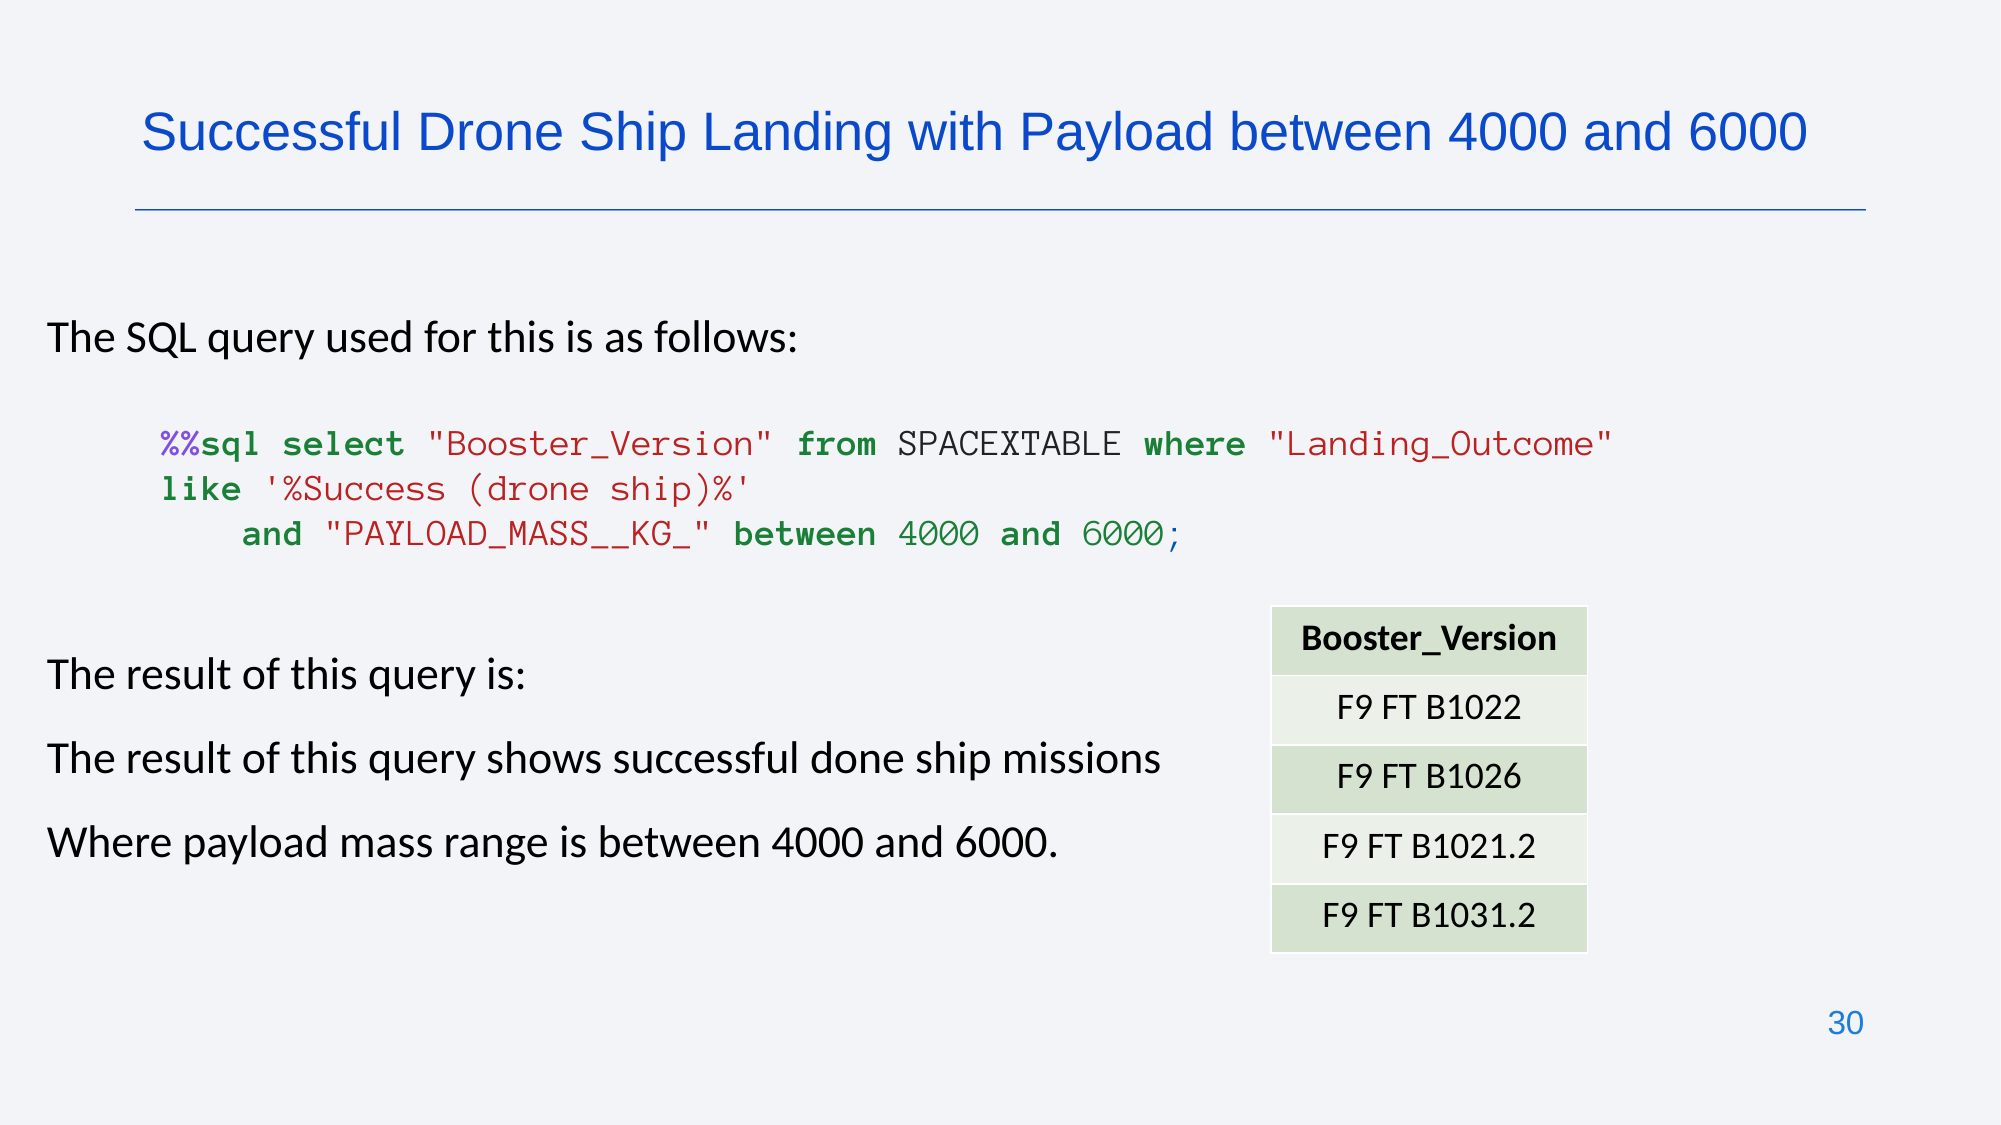

Successful Drone Ship Landing with Payload between 4000 and 6000
The SQL query used for this is as follows:

The result of this query is:
The result of this query shows successful done ship missions
Where payload mass range is between 4000 and 6000.

%%sql select "Booster_Version" from SPACEXTABLE where "Landing_Outcome" like '%Success (drone ship)%'
    and "PAYLOAD_MASS__KG_" between 4000 and 6000;
| Booster\_Version |
| --- |
| F9 FT B1022 |
| F9 FT B1026 |
| F9 FT B1021.2 |
| F9 FT B1031.2 |
30